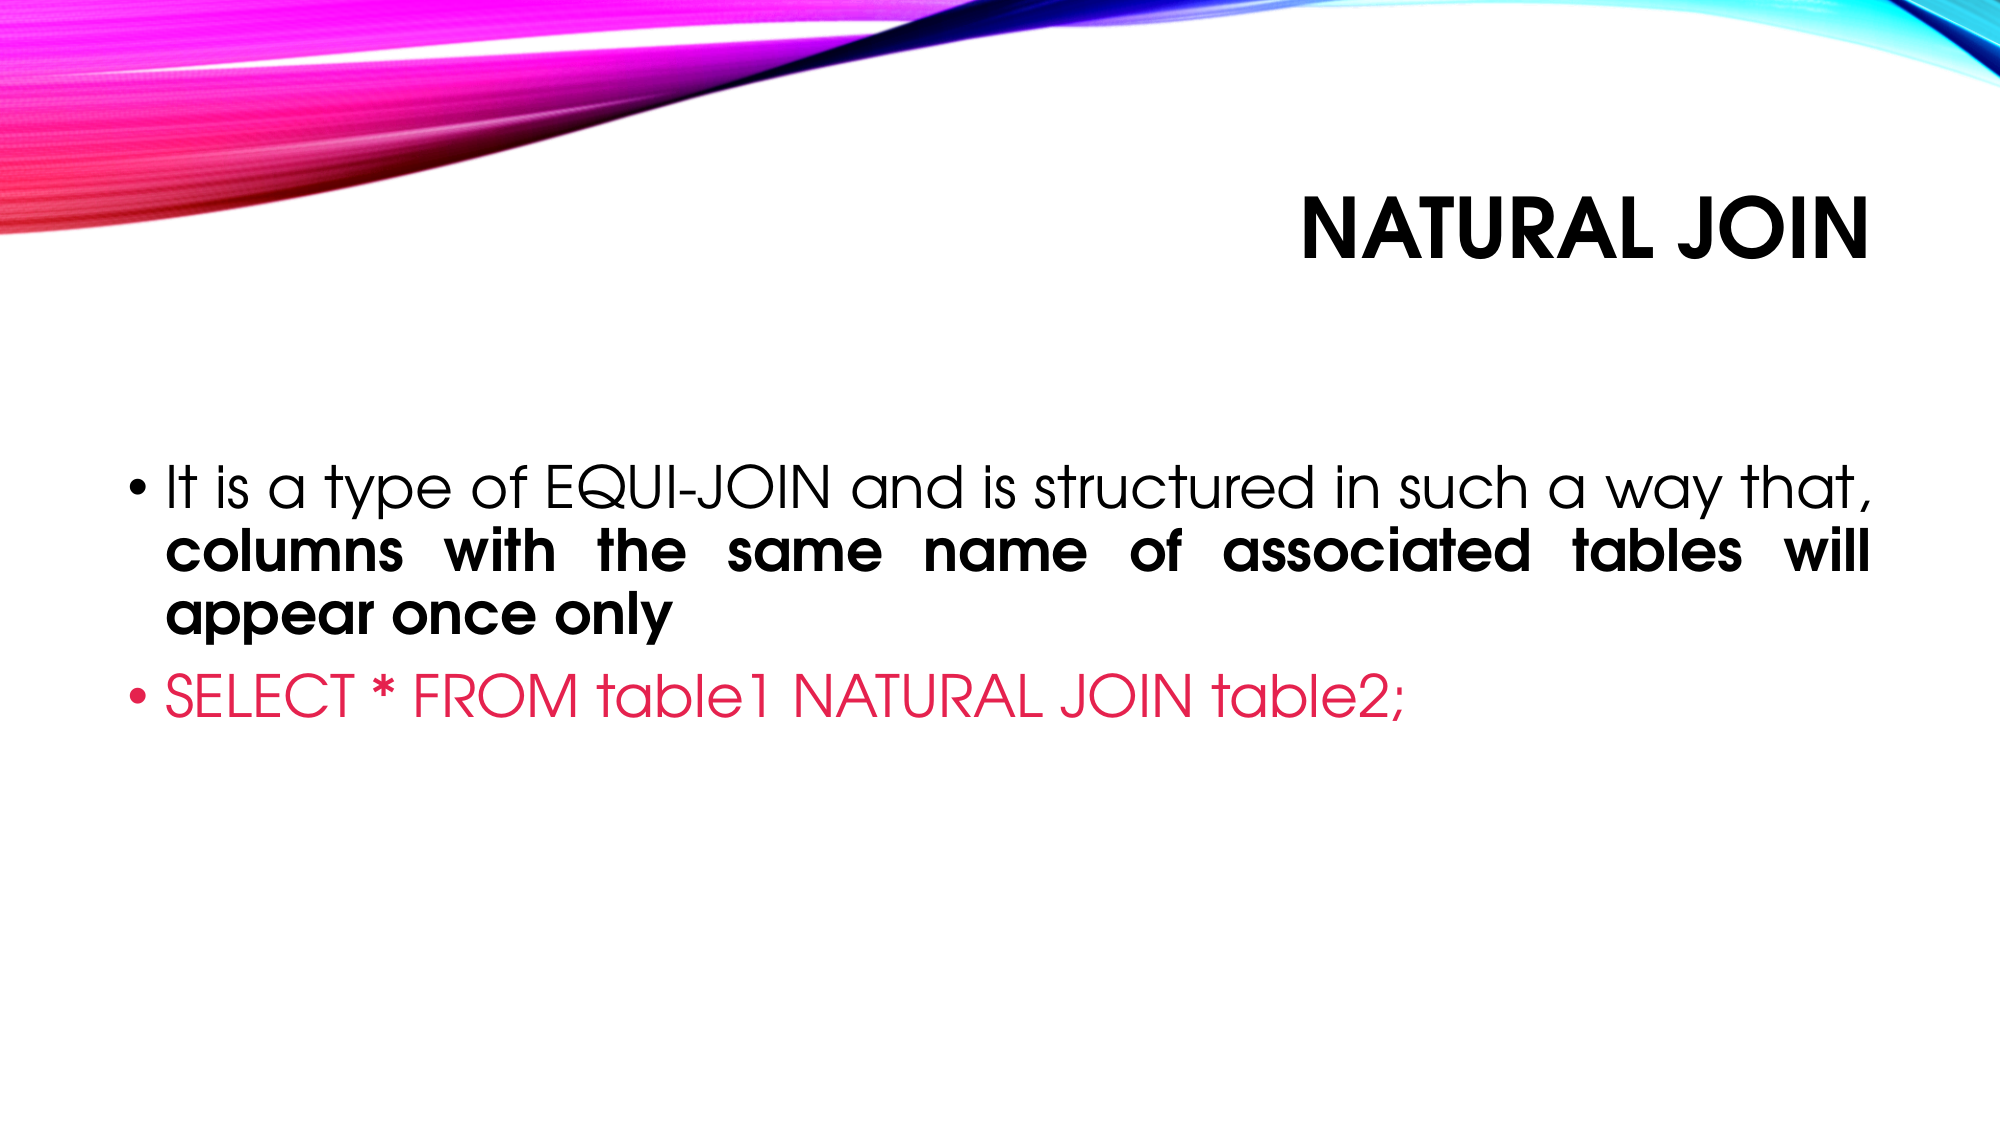

# Natural join

It is a type of EQUI-JOIN and is structured in such a way that, columns with the same name of associated tables will appear once only
SELECT * FROM table1 NATURAL JOIN table2;